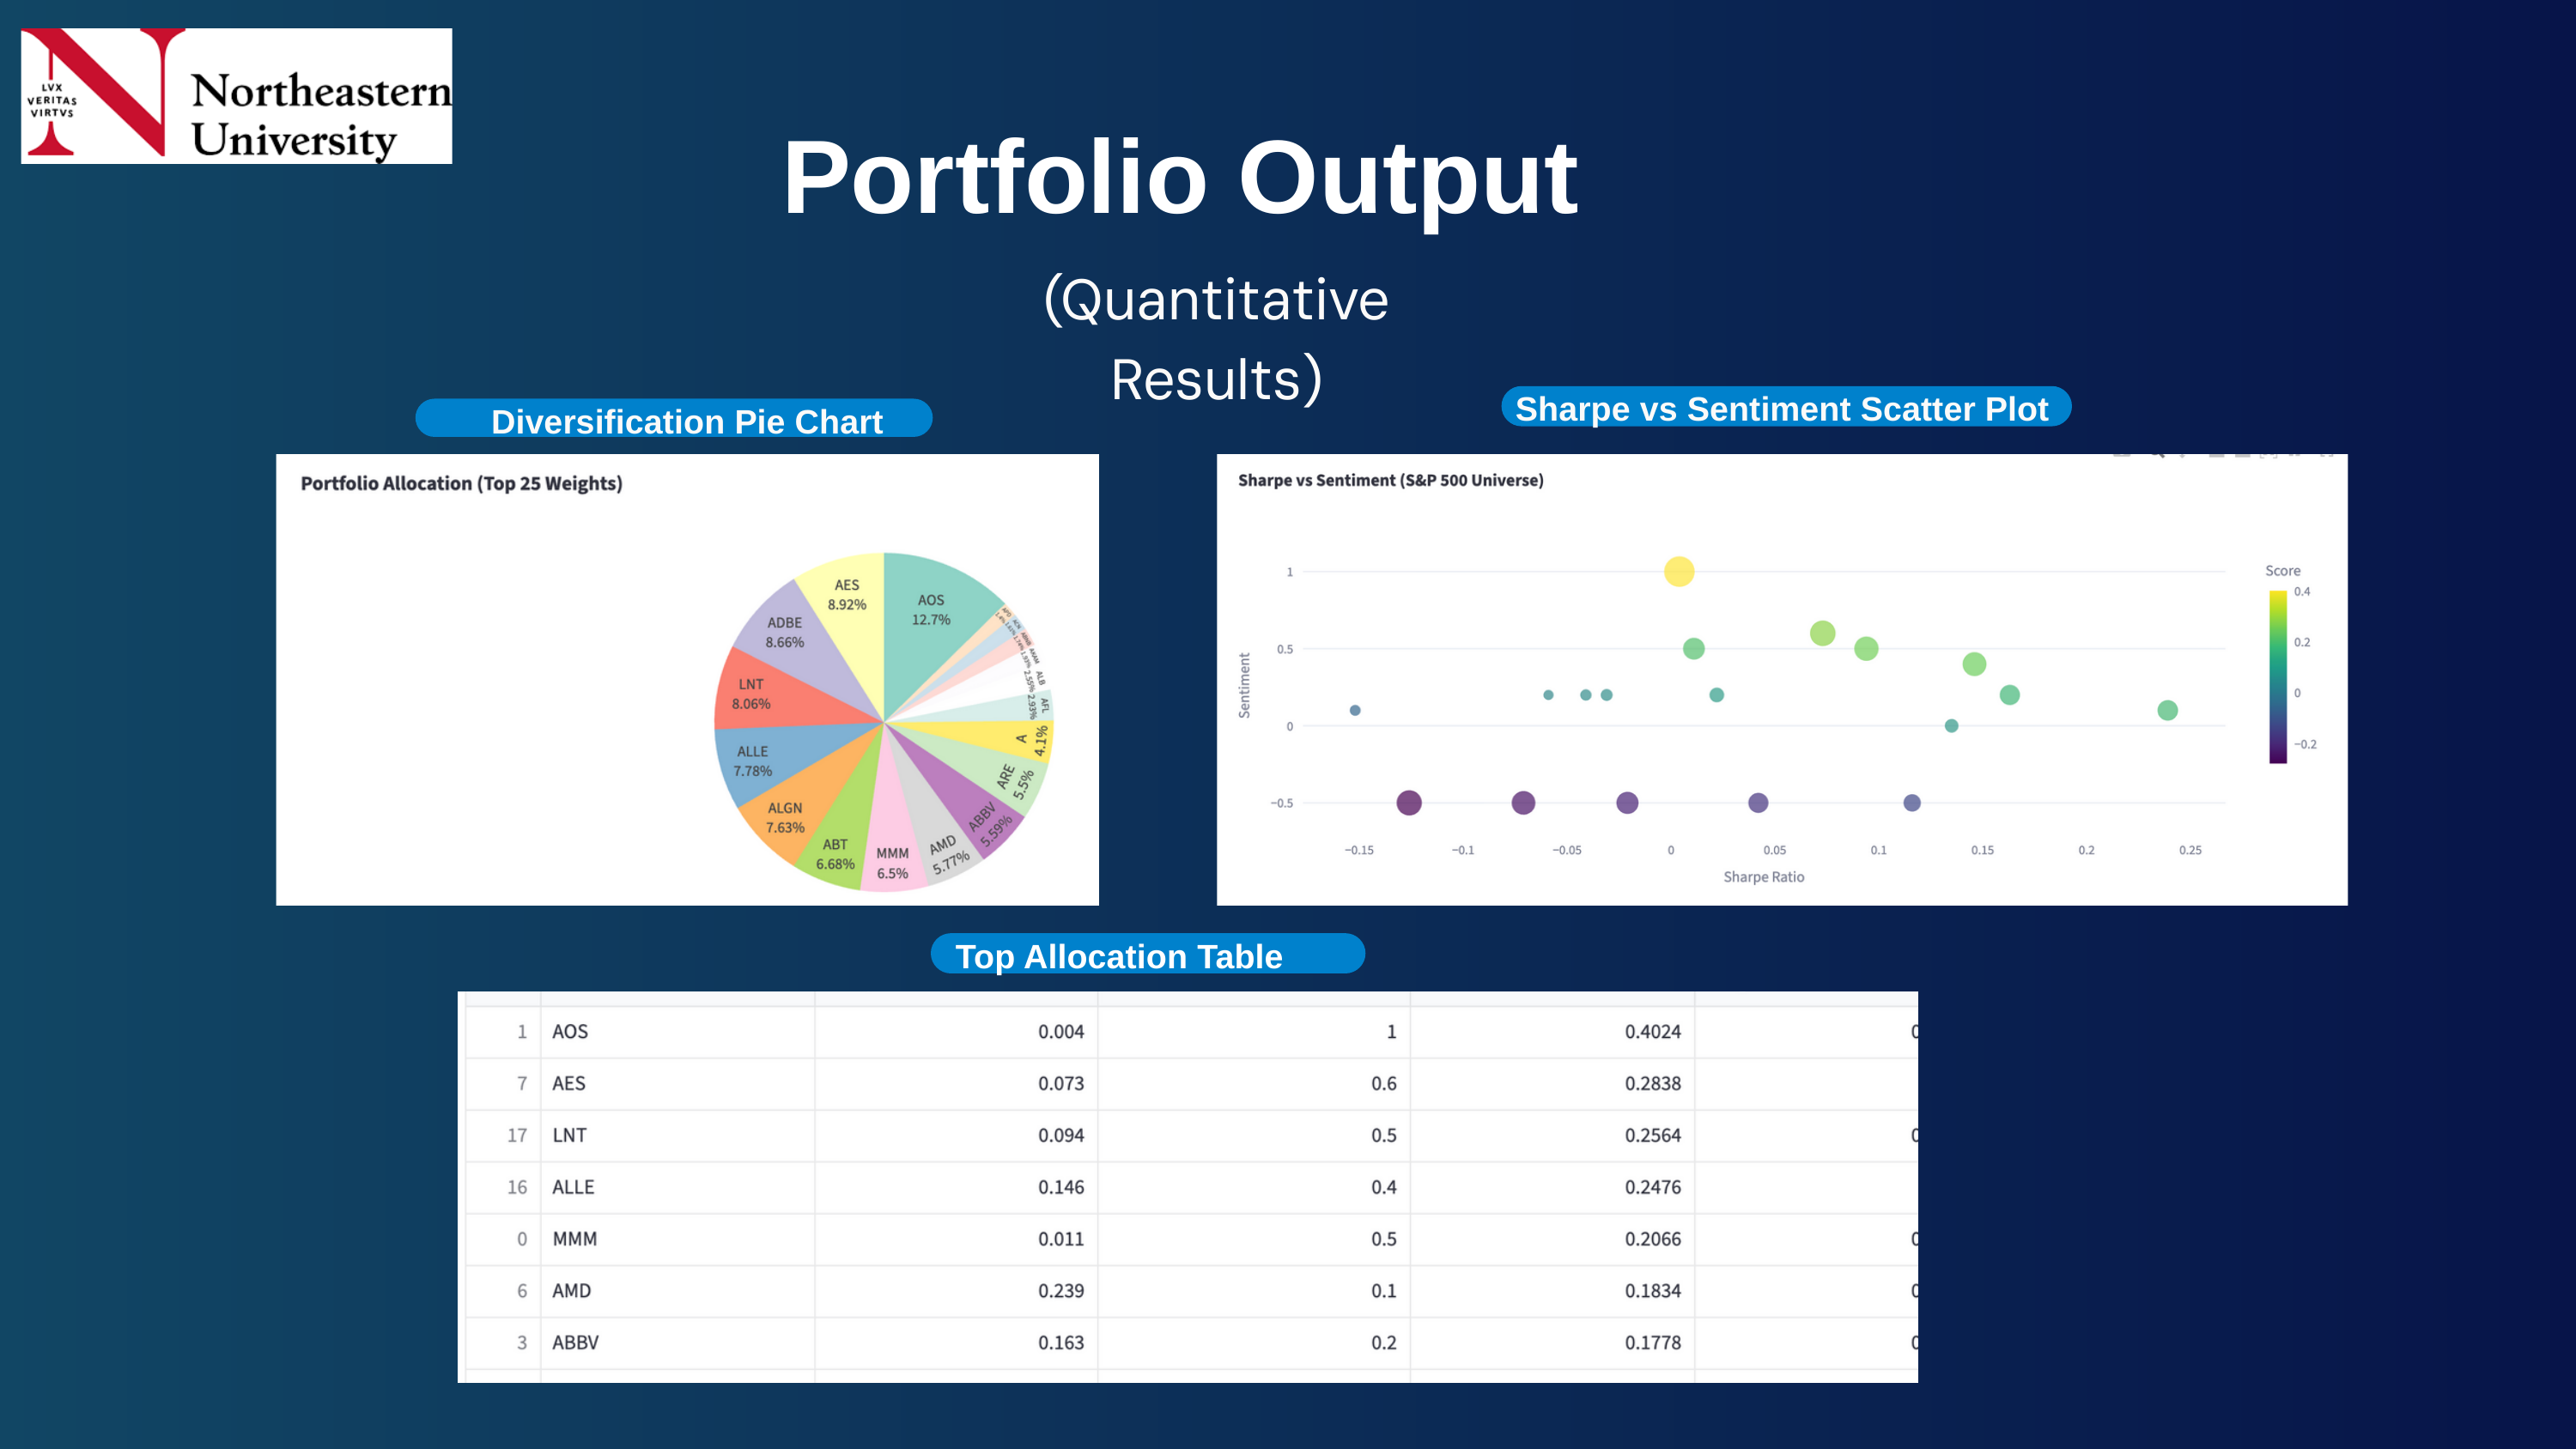

Portfolio Output
(Quantitative Results)
Sharpe vs Sentiment Scatter Plot

Diversification Pie Chart

Top Allocation Table